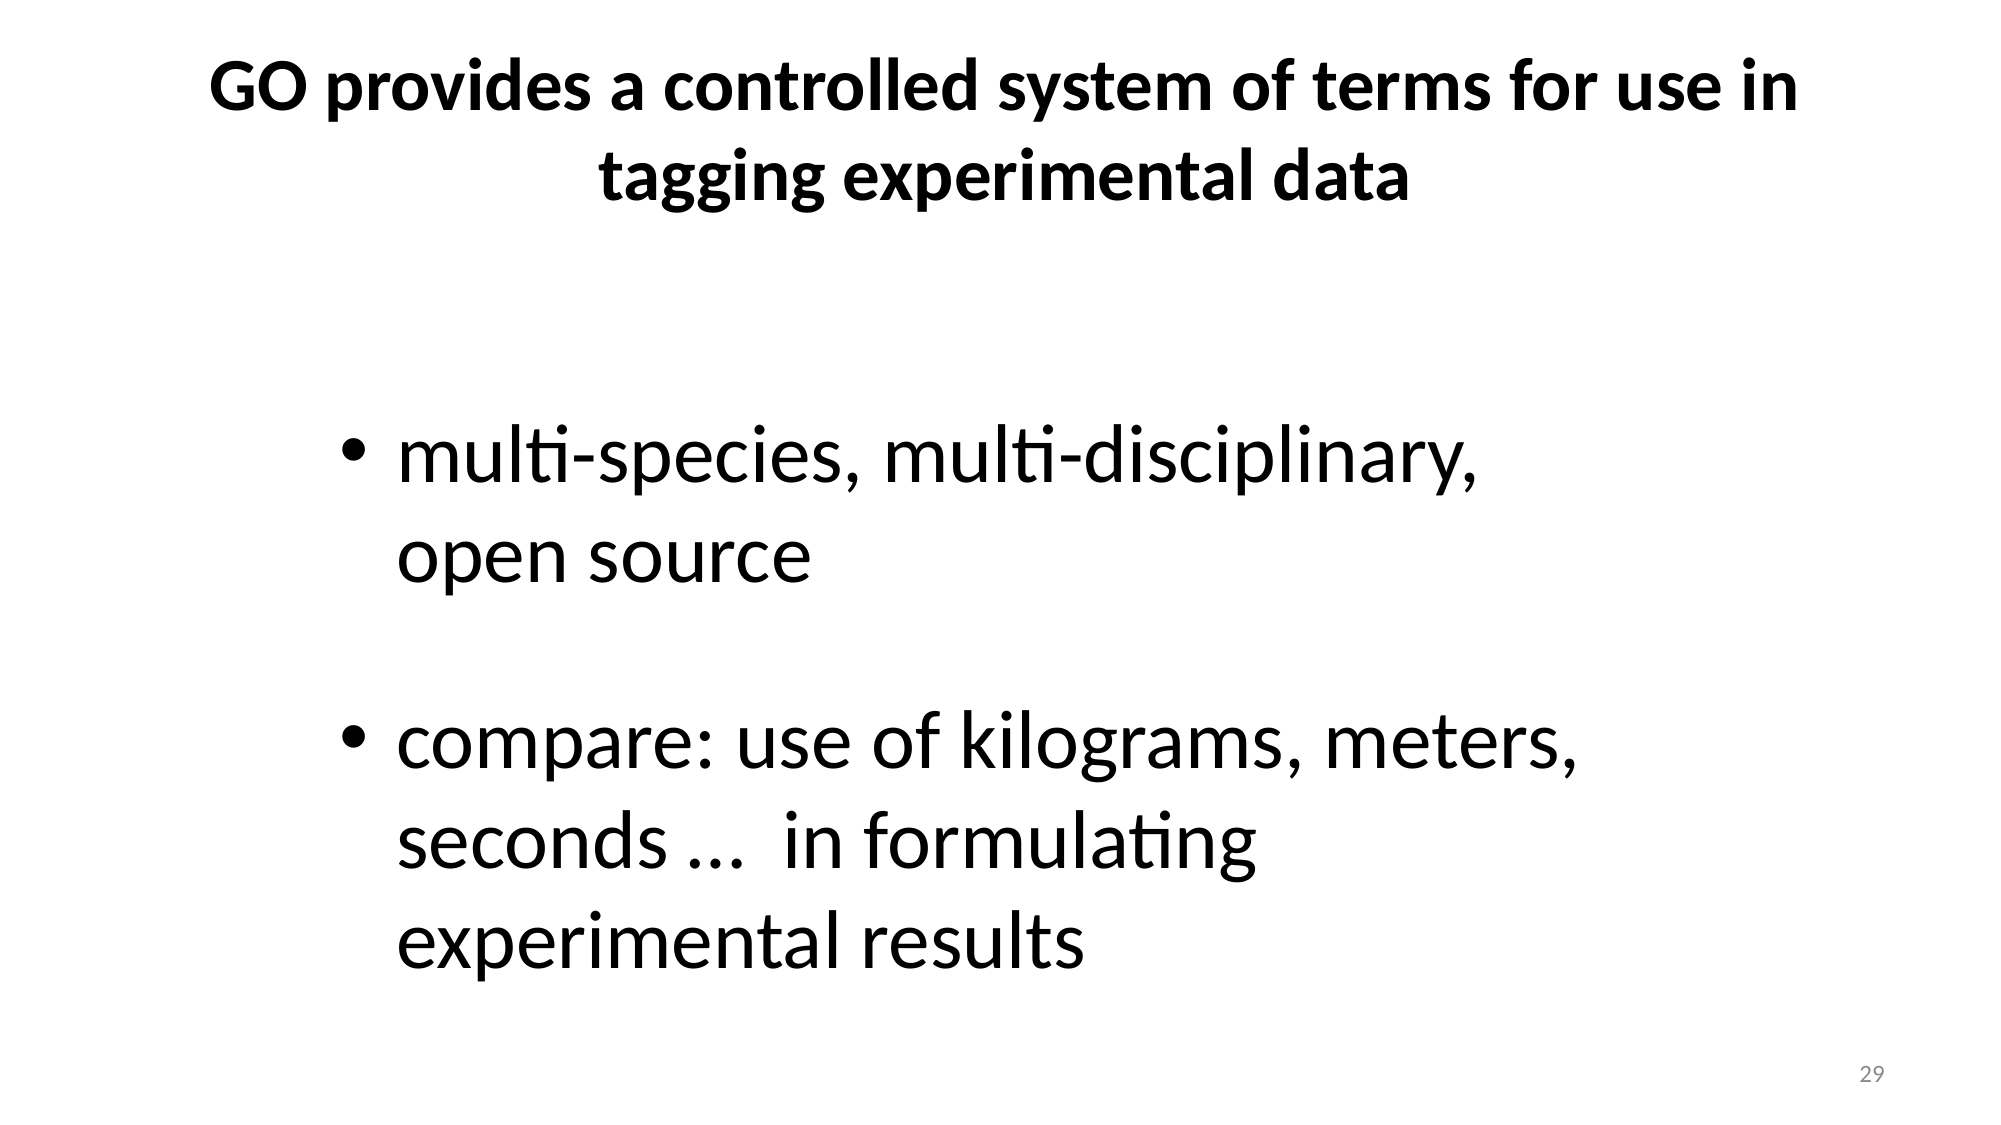

# GO provides a controlled system of terms for use in tagging experimental data
multi-species, multi-disciplinary, open source

compare: use of kilograms, meters, seconds …  in formulating experimental results
29